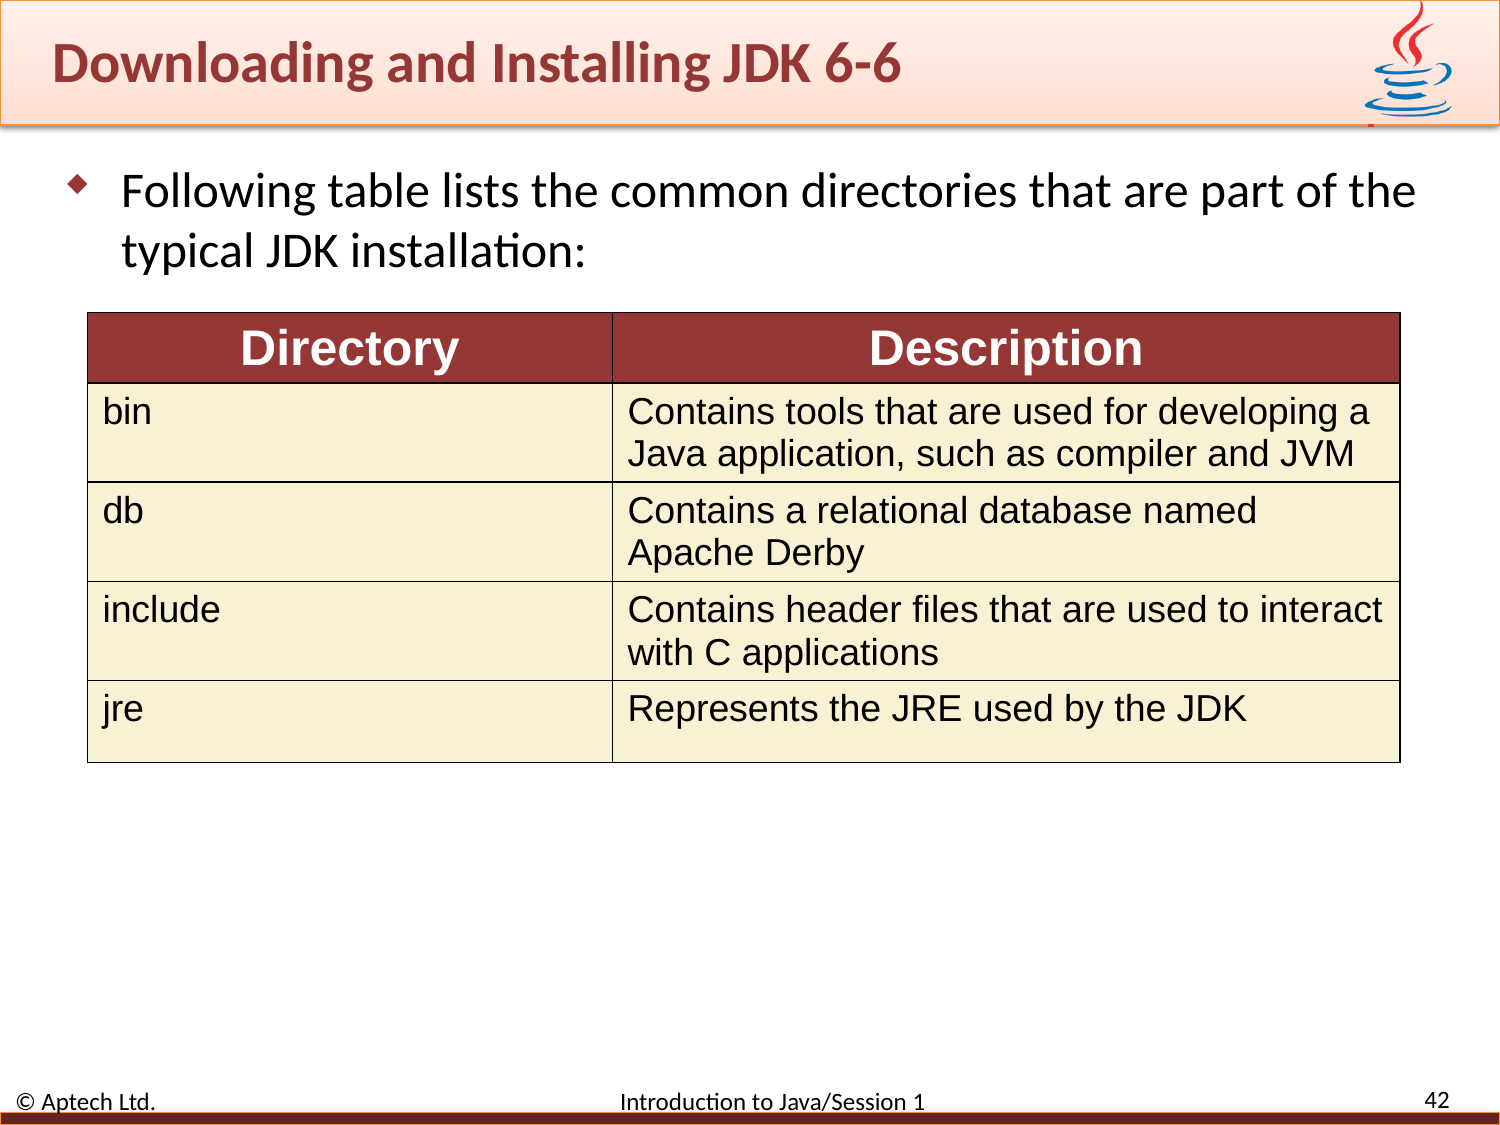

# Downloading and Installing JDK 6-6
Following table lists the common directories that are part of the typical JDK installation:

| Directory | Description |
| --- | --- |
| bin | Contains tools that are used for developing a Java application, such as compiler and JVM |
| db | Contains a relational database named Apache Derby |
| include | Contains header files that are used to interact with C applications |
| jre | Represents the JRE used by the JDK |
42
© Aptech Ltd.                                                                                 Introduction to Java/Session 1